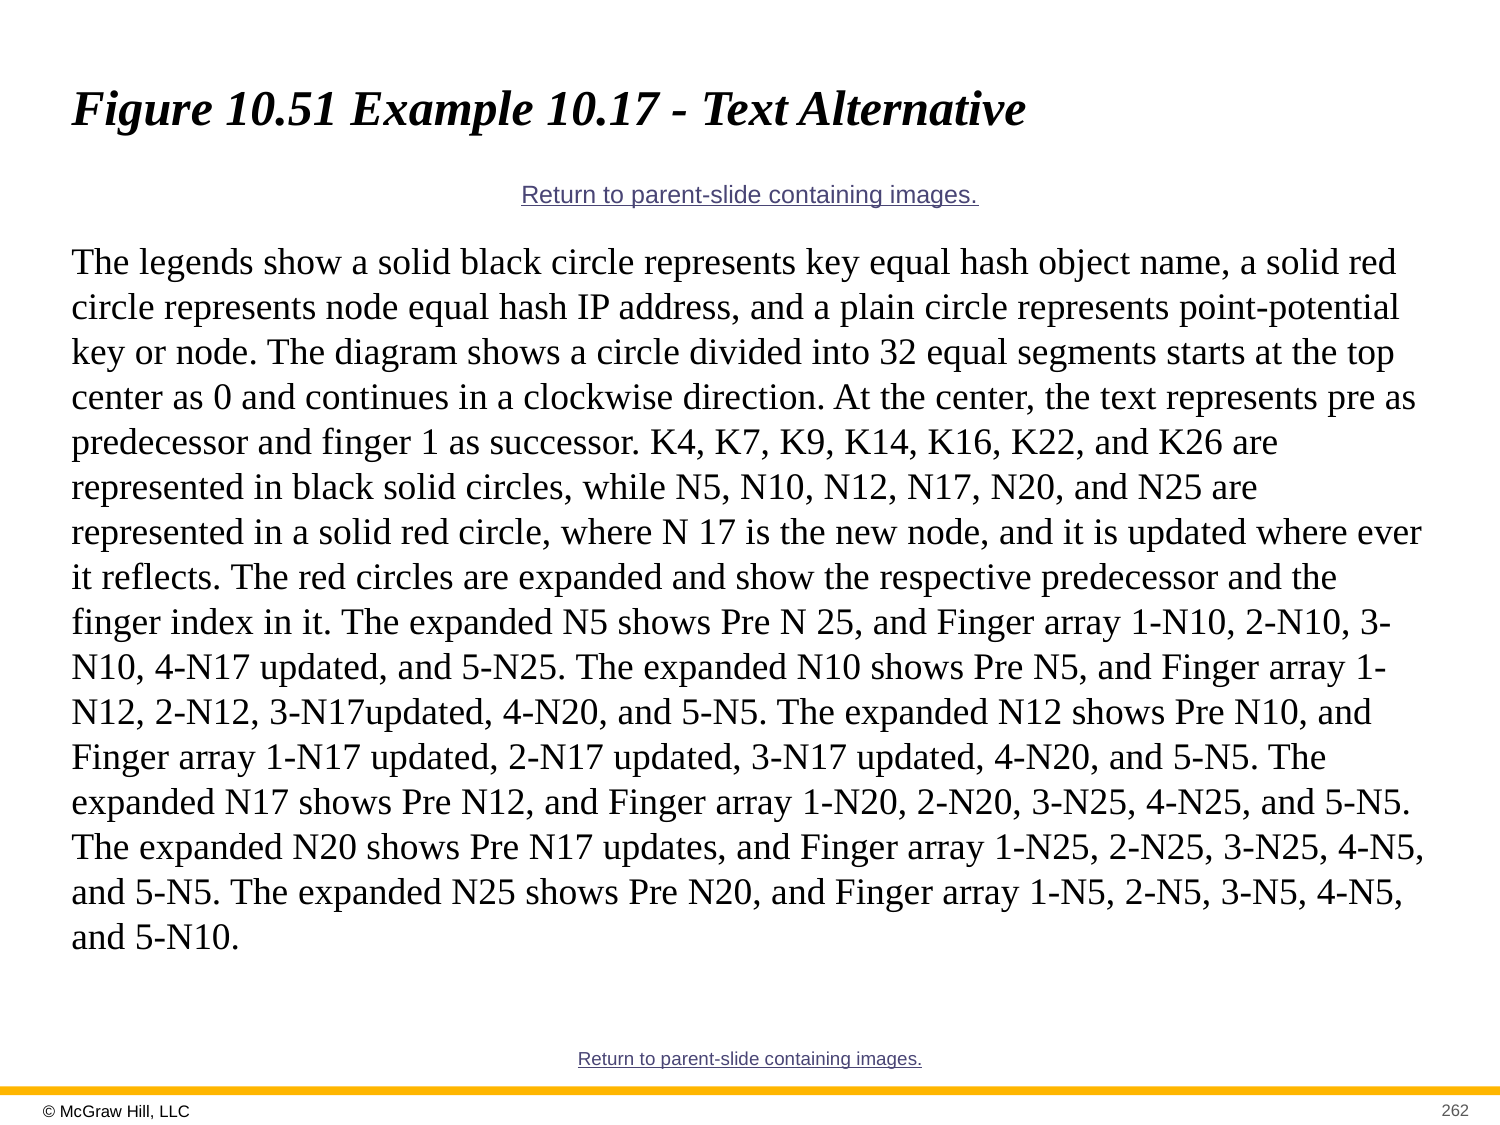

# Figure 10.51 Example 10.17 - Text Alternative
Return to parent-slide containing images.
The legends show a solid black circle represents key equal hash object name, a solid red circle represents node equal hash IP address, and a plain circle represents point-potential key or node. The diagram shows a circle divided into 32 equal segments starts at the top center as 0 and continues in a clockwise direction. At the center, the text represents pre as predecessor and finger 1 as successor. K4, K7, K9, K14, K16, K22, and K26 are represented in black solid circles, while N5, N10, N12, N17, N20, and N25 are represented in a solid red circle, where N 17 is the new node, and it is updated where ever it reflects. The red circles are expanded and show the respective predecessor and the finger index in it. The expanded N5 shows Pre N 25, and Finger array 1-N10, 2-N10, 3-N10, 4-N17 updated, and 5-N25. The expanded N10 shows Pre N5, and Finger array 1-N12, 2-N12, 3-N17updated, 4-N20, and 5-N5. The expanded N12 shows Pre N10, and Finger array 1-N17 updated, 2-N17 updated, 3-N17 updated, 4-N20, and 5-N5. The expanded N17 shows Pre N12, and Finger array 1-N20, 2-N20, 3-N25, 4-N25, and 5-N5. The expanded N20 shows Pre N17 updates, and Finger array 1-N25, 2-N25, 3-N25, 4-N5, and 5-N5. The expanded N25 shows Pre N20, and Finger array 1-N5, 2-N5, 3-N5, 4-N5, and 5-N10.
Return to parent-slide containing images.
262